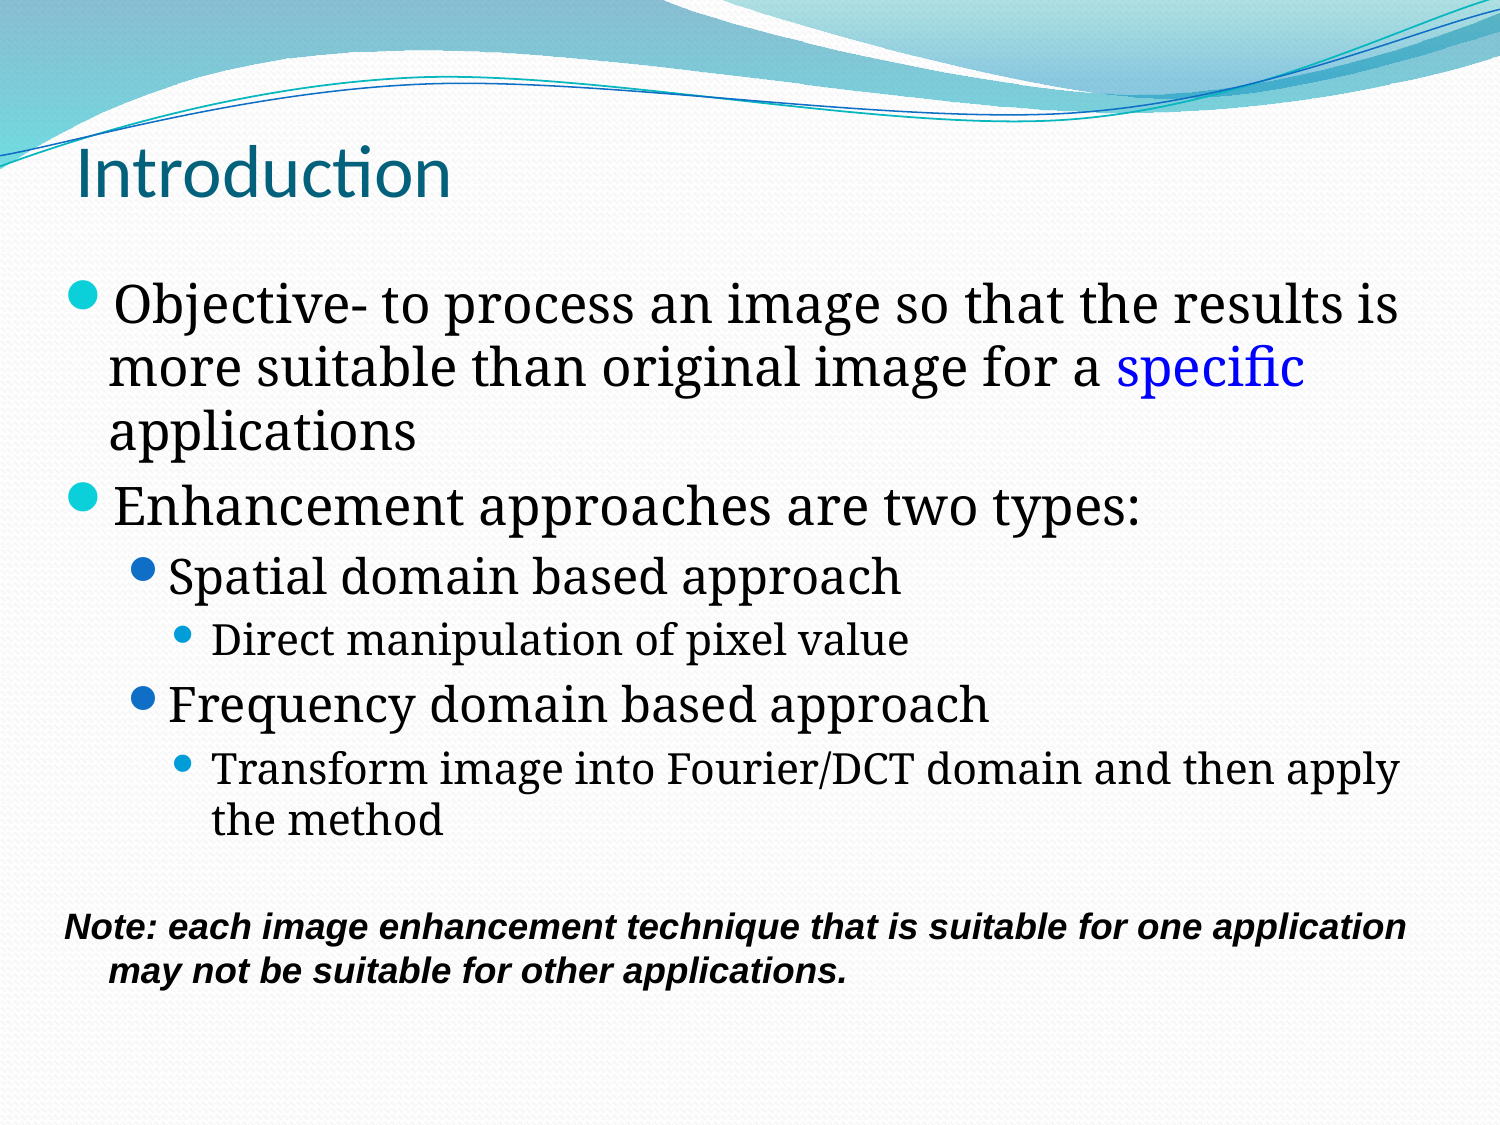

# Introduction
Objective- to process an image so that the results is more suitable than original image for a specific applications
Enhancement approaches are two types:
Spatial domain based approach
Direct manipulation of pixel value
Frequency domain based approach
Transform image into Fourier/DCT domain and then apply the method

Note: each image enhancement technique that is suitable for one application may not be suitable for other applications.